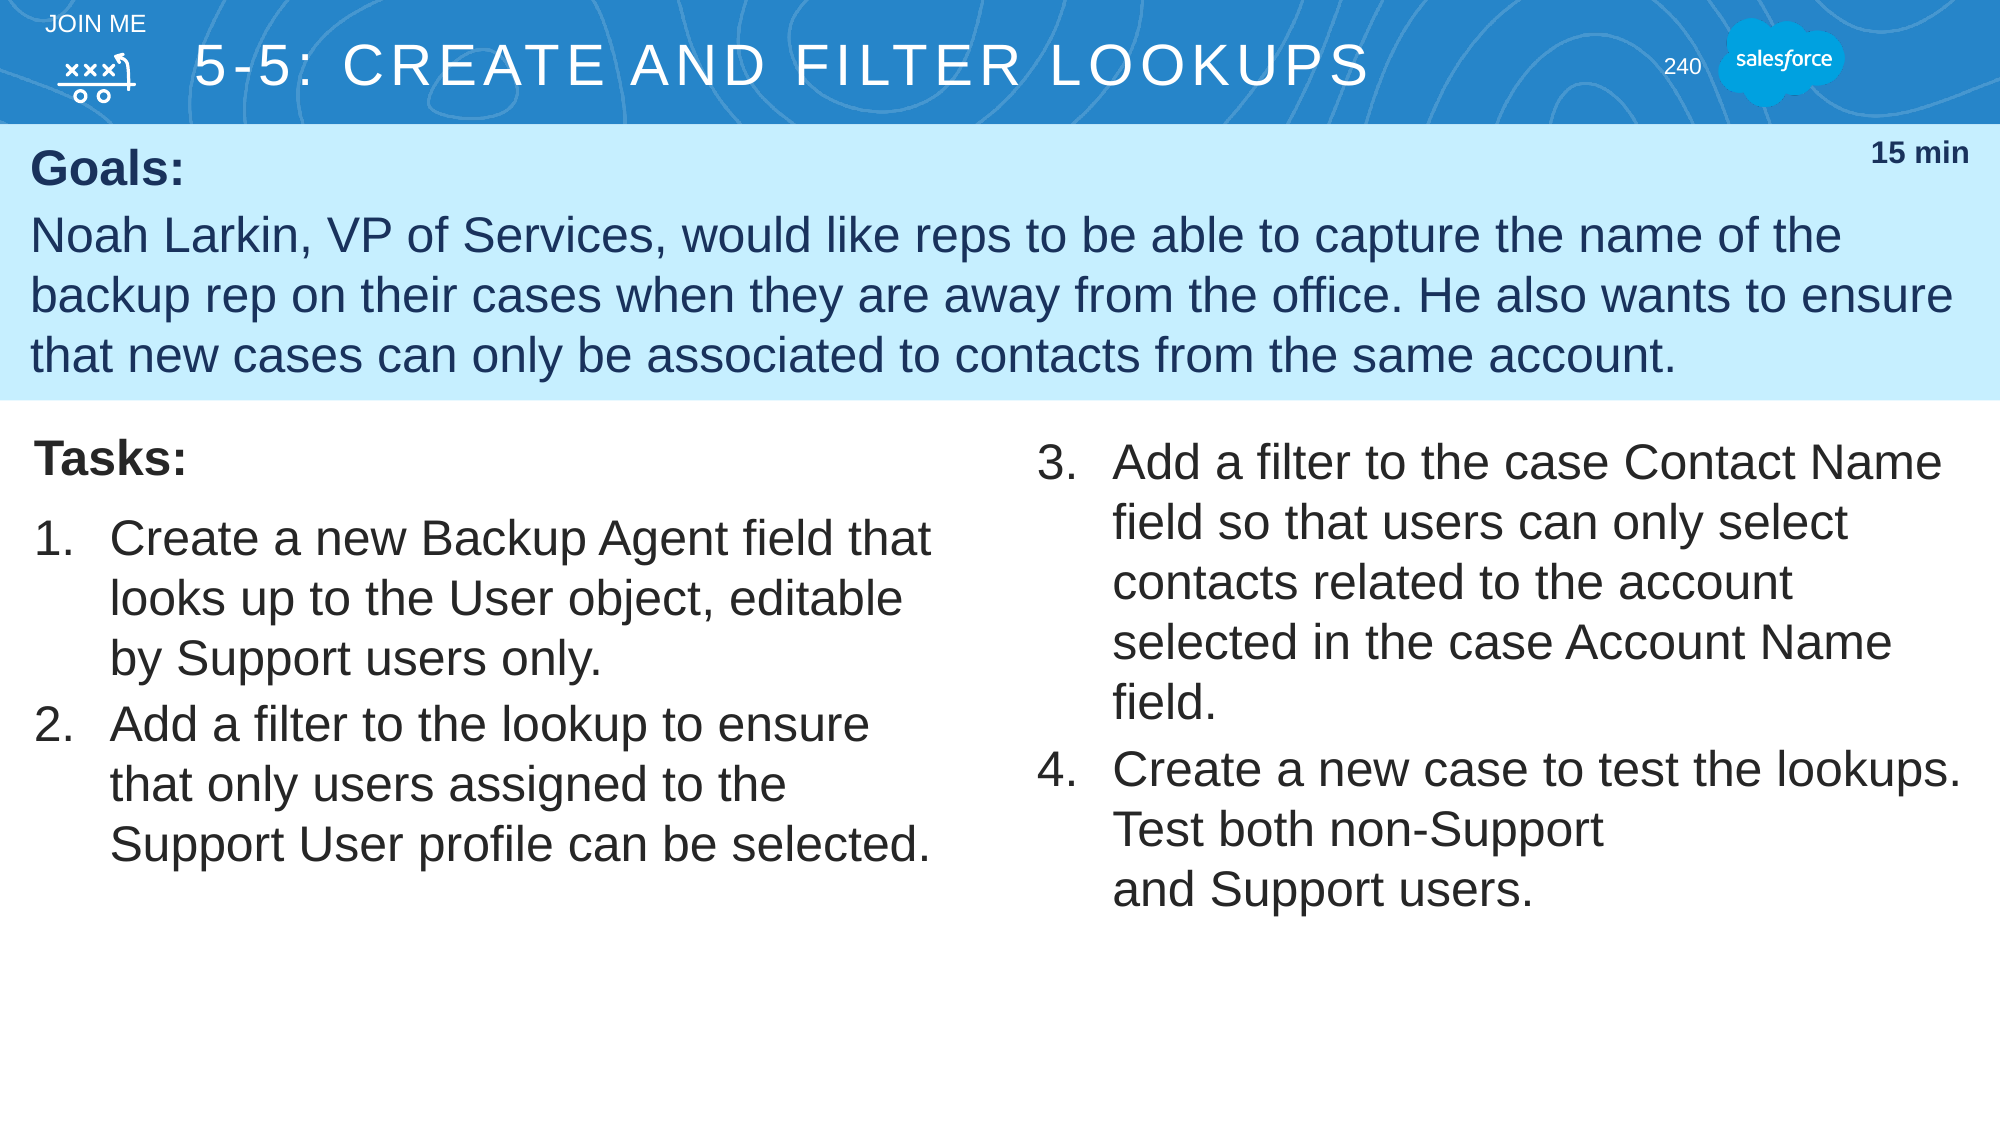

JOIN ME
# 5-5: Create and Filter Lookups
240
Goals:
Noah Larkin, VP of Services, would like reps to be able to capture the name of the backup rep on their cases when they are away from the office. He also wants to ensure that new cases can only be associated to contacts from the same account.
15 min
Tasks:
Create a new Backup Agent field that looks up to the User object, editable by Support users only.
Add a filter to the lookup to ensure that only users assigned to the Support User profile can be selected.

Add a filter to the case Contact Name field so that users can only select contacts related to the account selected in the case Account Name field.
Create a new case to test the lookups. Test both non-Support
and Support users.